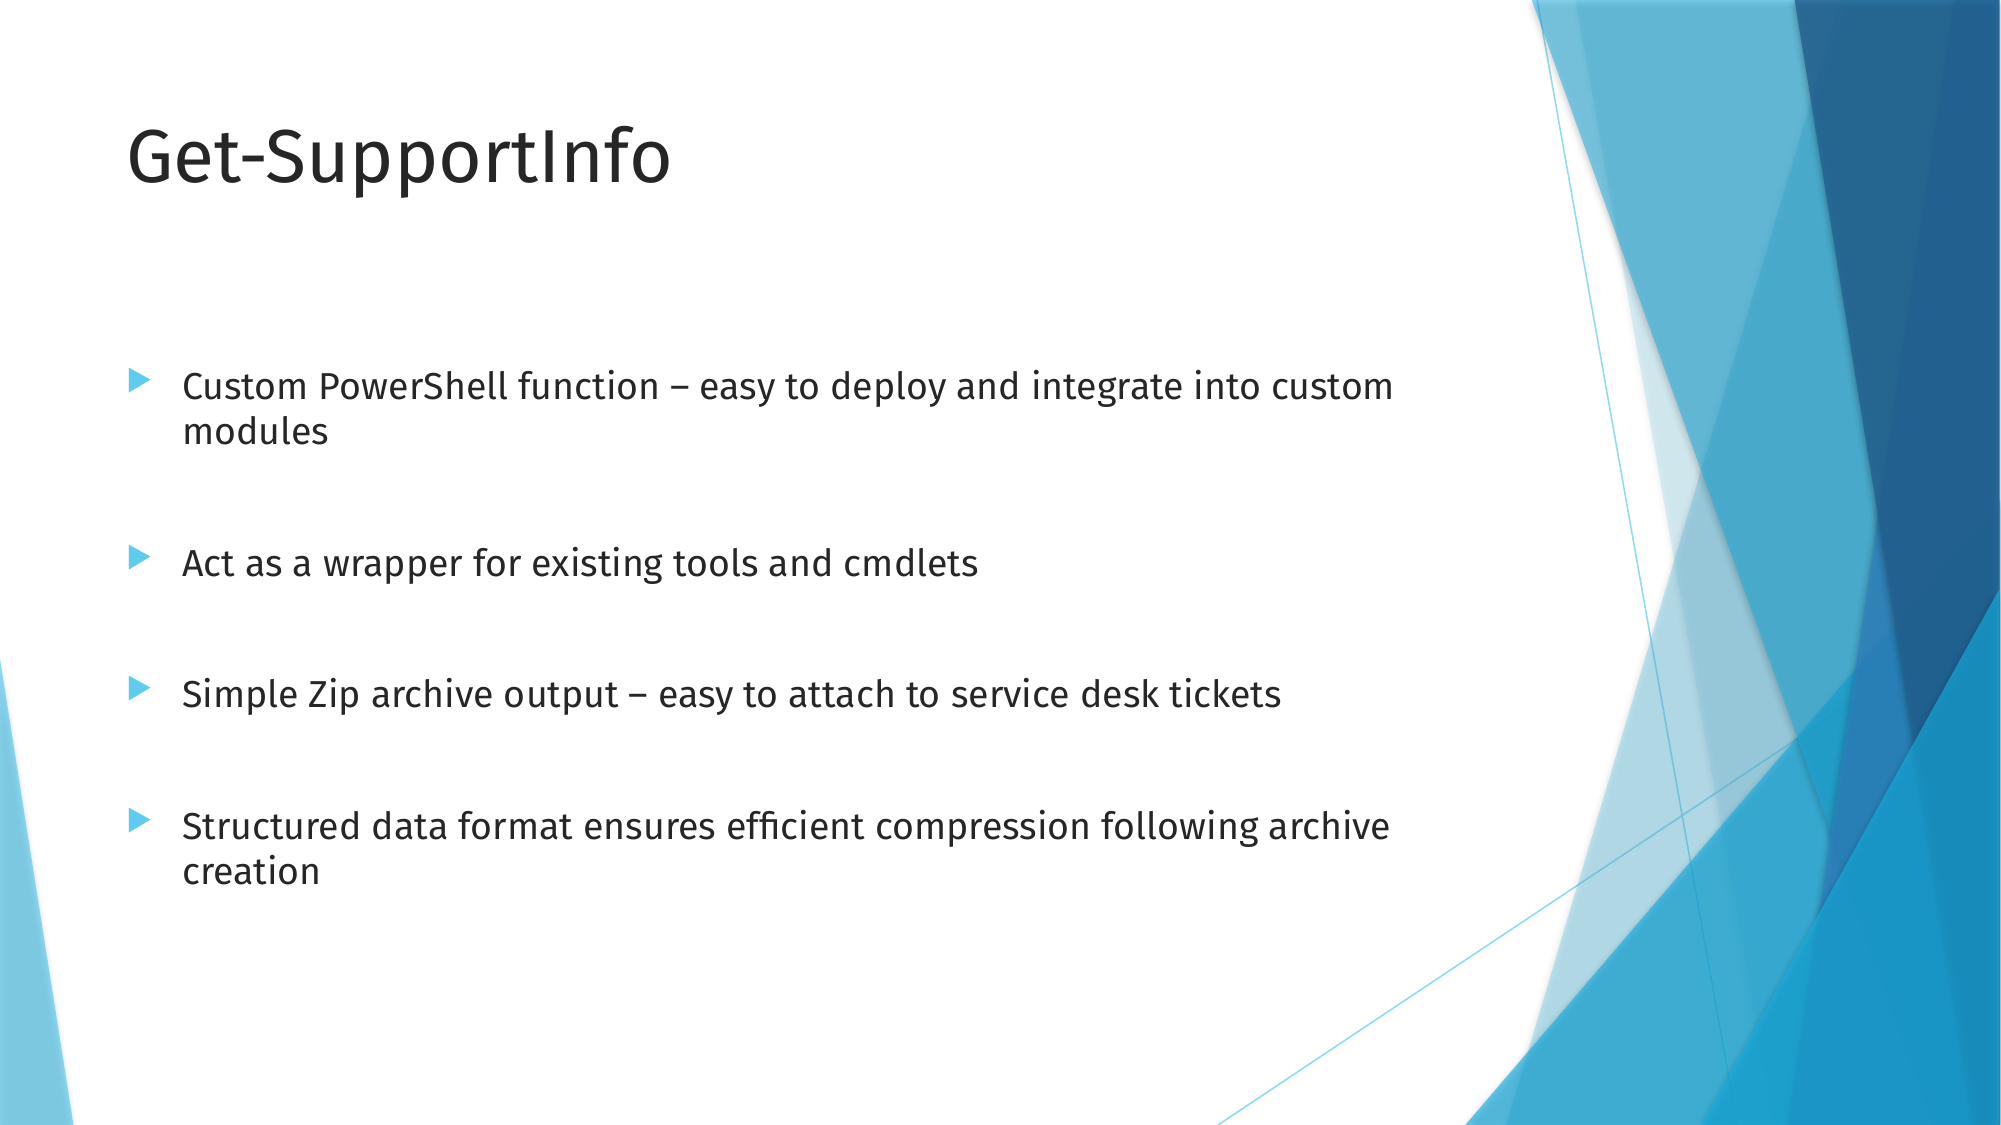

# Get-SupportInfo
Custom PowerShell function – easy to deploy and integrate into custom modules

Act as a wrapper for existing tools and cmdlets

Simple Zip archive output – easy to attach to service desk tickets

Structured data format ensures efficient compression following archive creation